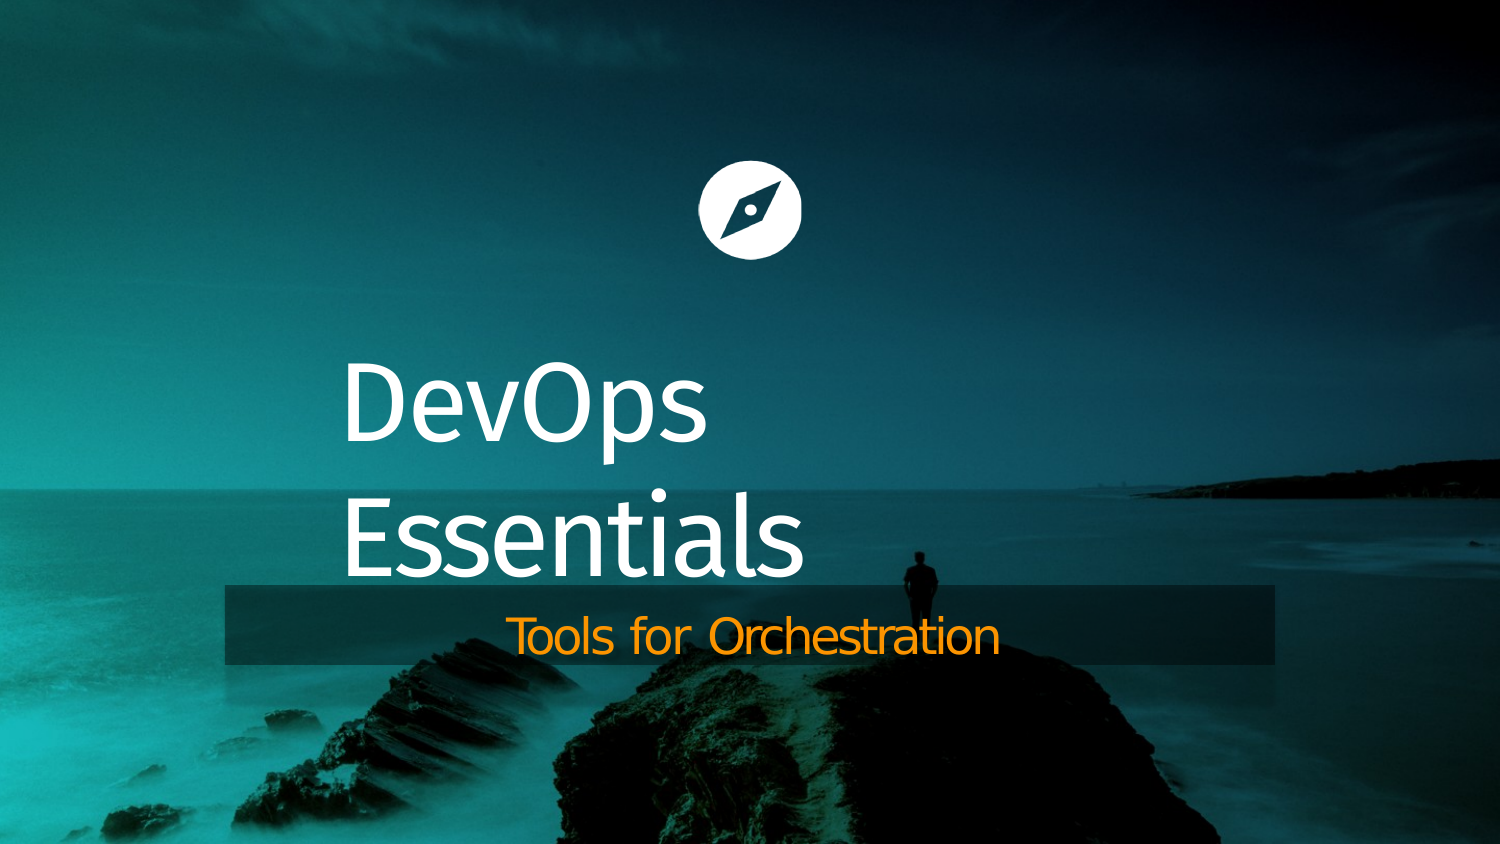

# DevOps Essentials

Tools for Orchestration

DevOps Essentials